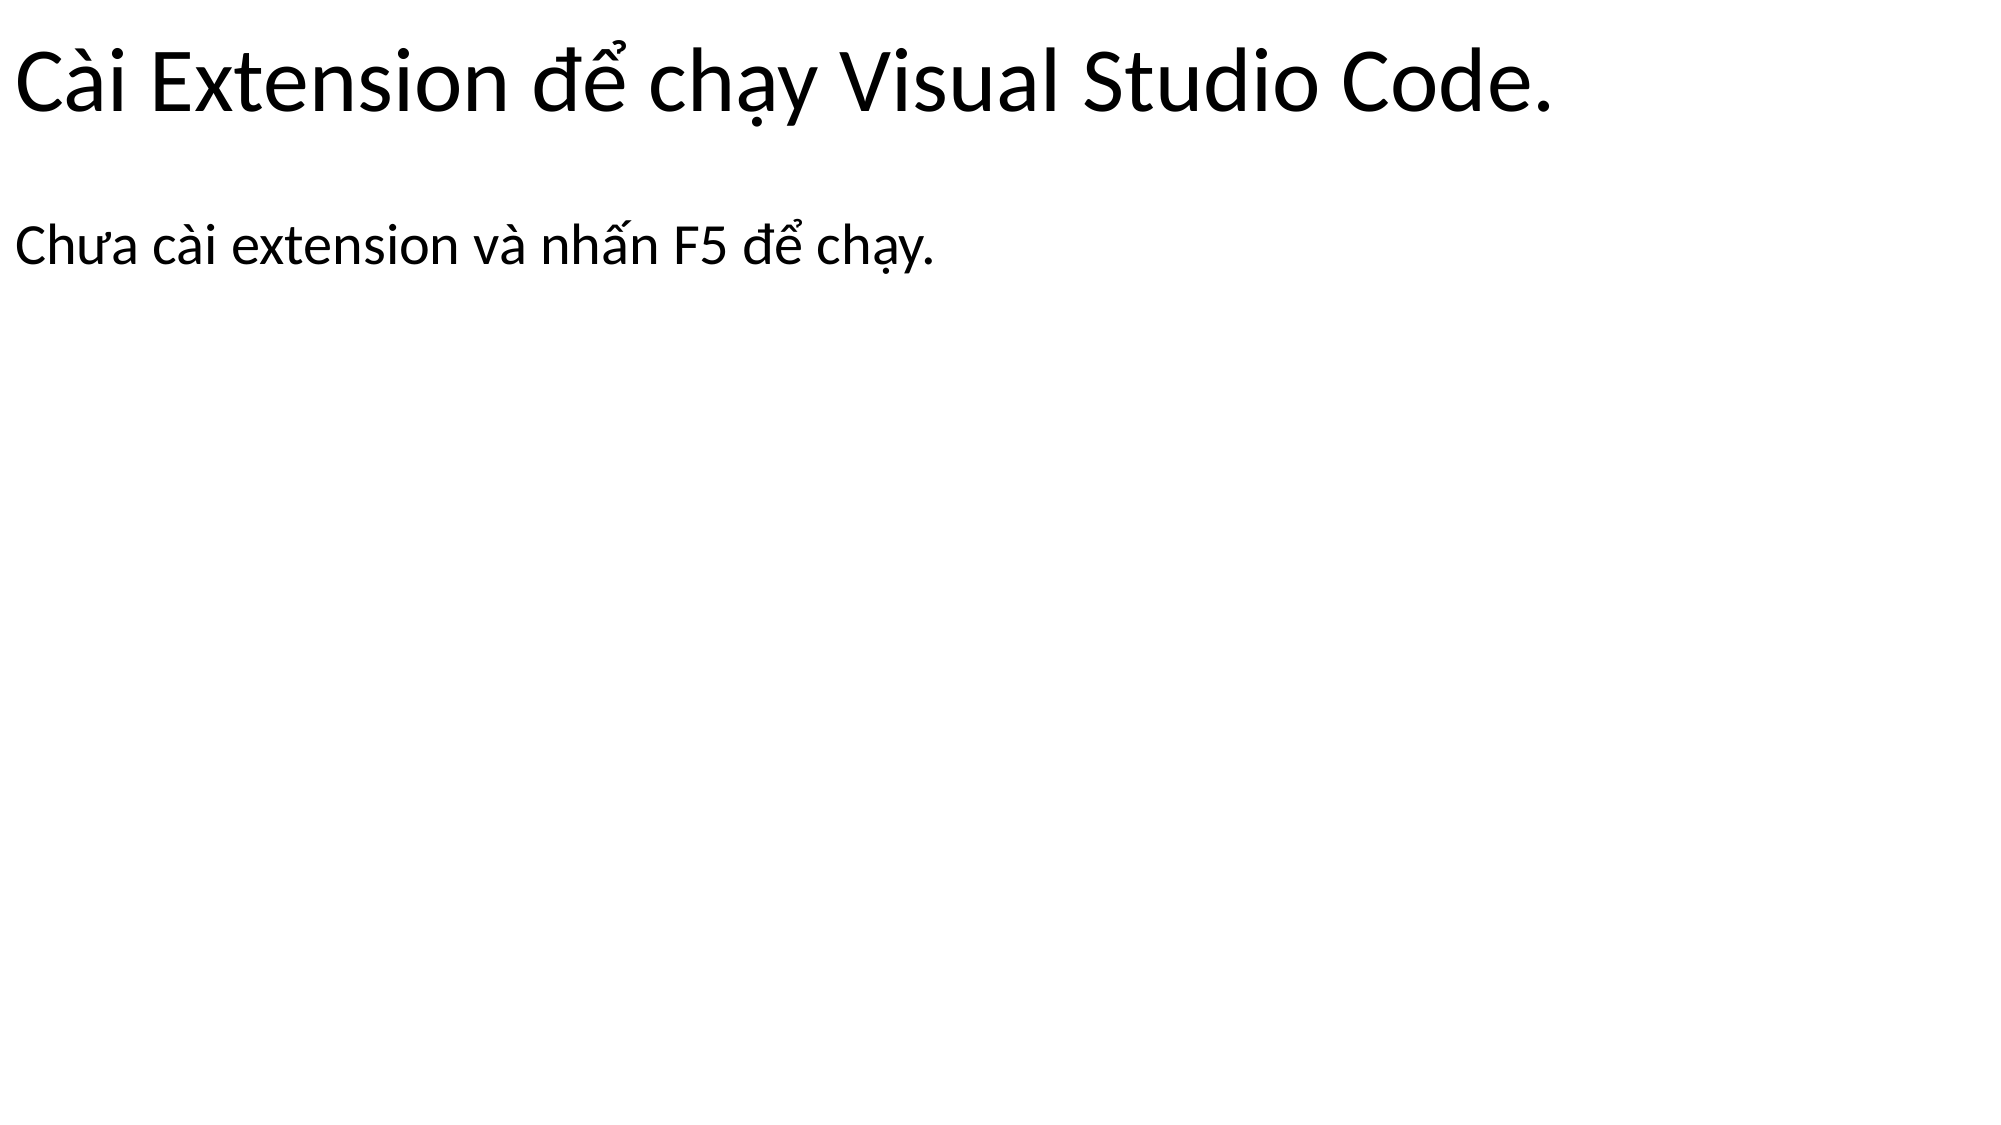

# Cài Extension để chạy Visual Studio Code.
Chưa cài extension và nhấn F5 để chạy.